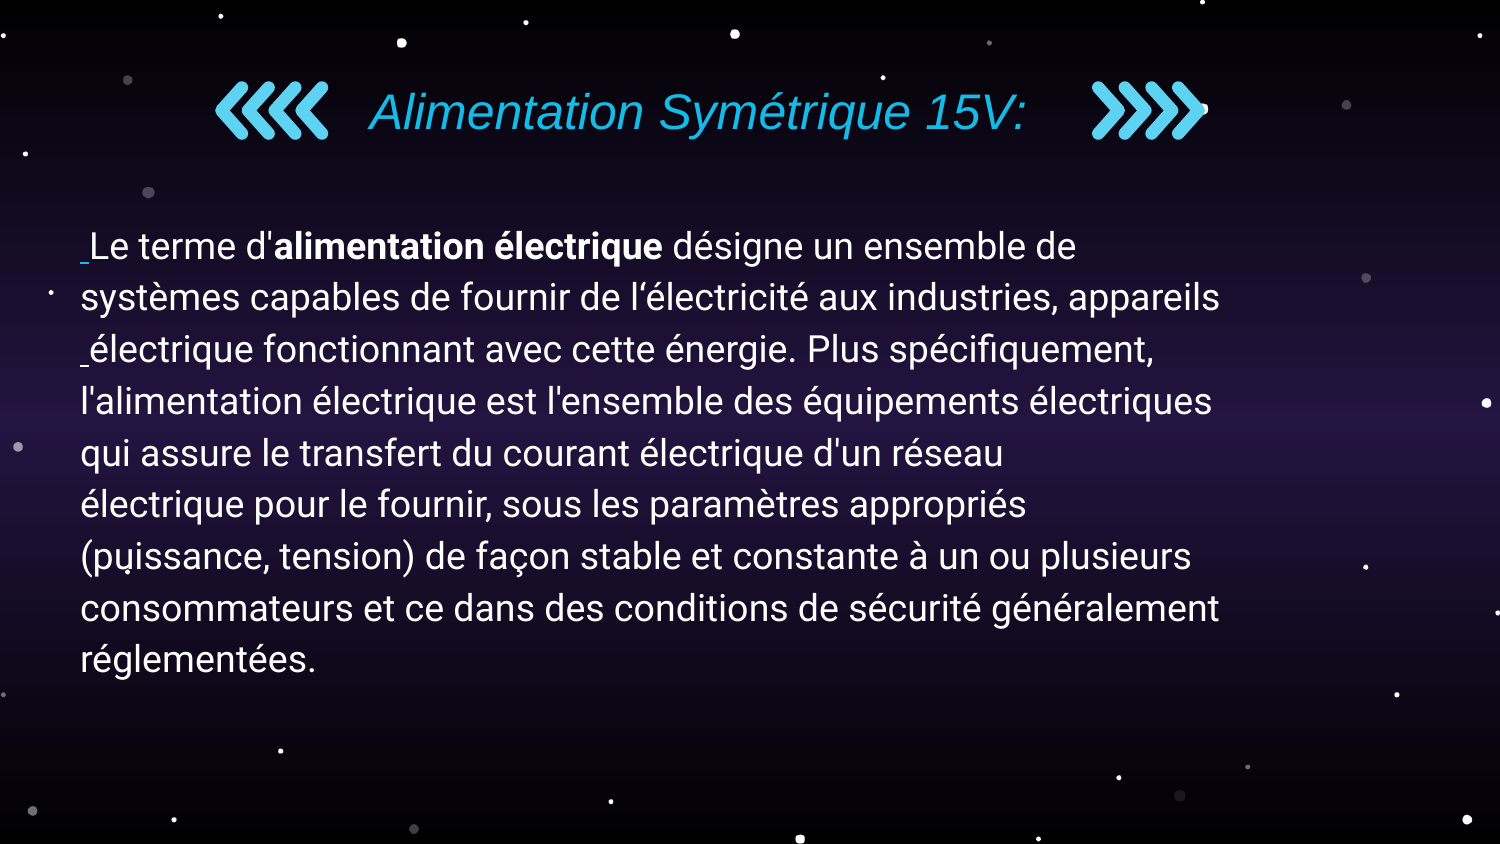

Alimentation Symétrique 15V:

 Le terme d'alimentation électrique désigne un ensemble de systèmes capables de fournir de l‘électricité aux industries, appareils électrique fonctionnant avec cette énergie. Plus spécifiquement, l'alimentation électrique est l'ensemble des équipements électriques qui assure le transfert du courant électrique d'un réseau électrique pour le fournir, sous les paramètres appropriés (puissance, tension) de façon stable et constante à un ou plusieurs consommateurs et ce dans des conditions de sécurité généralement réglementées.